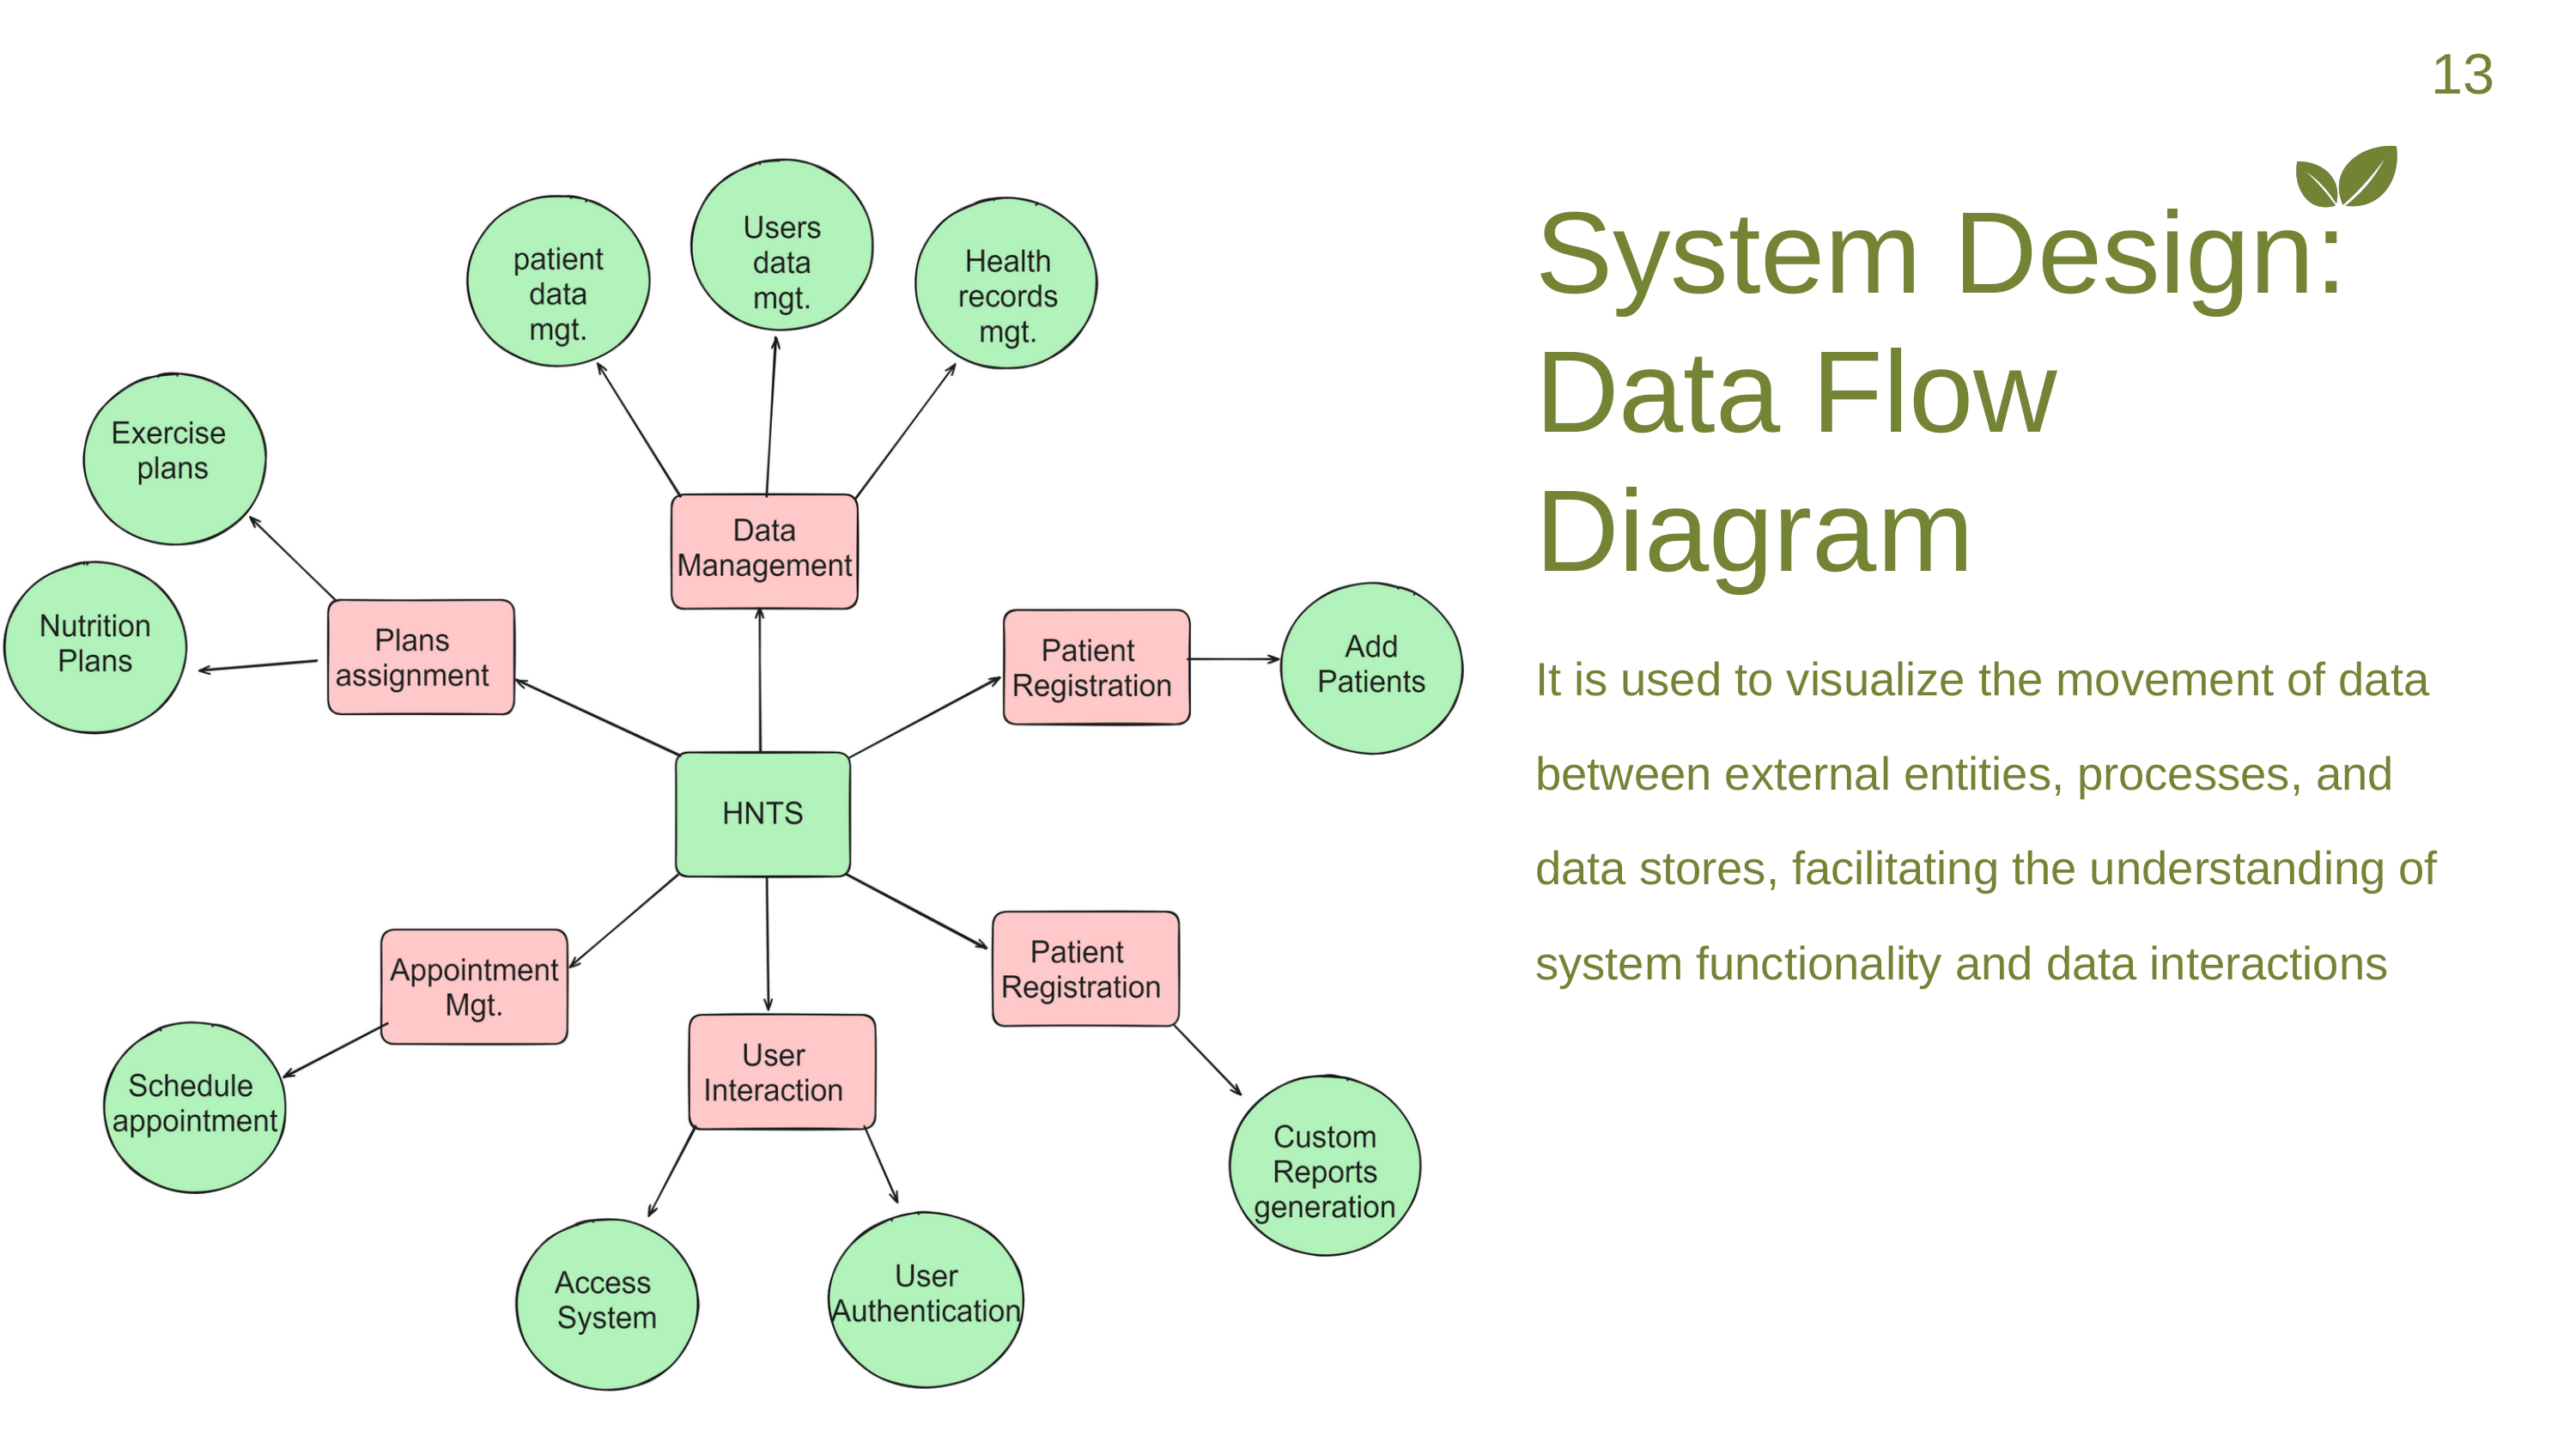

13

System Design: Data Flow Diagram
It is used to visualize the movement of data between external entities, processes, and data stores, facilitating the understanding of system functionality and data interactions